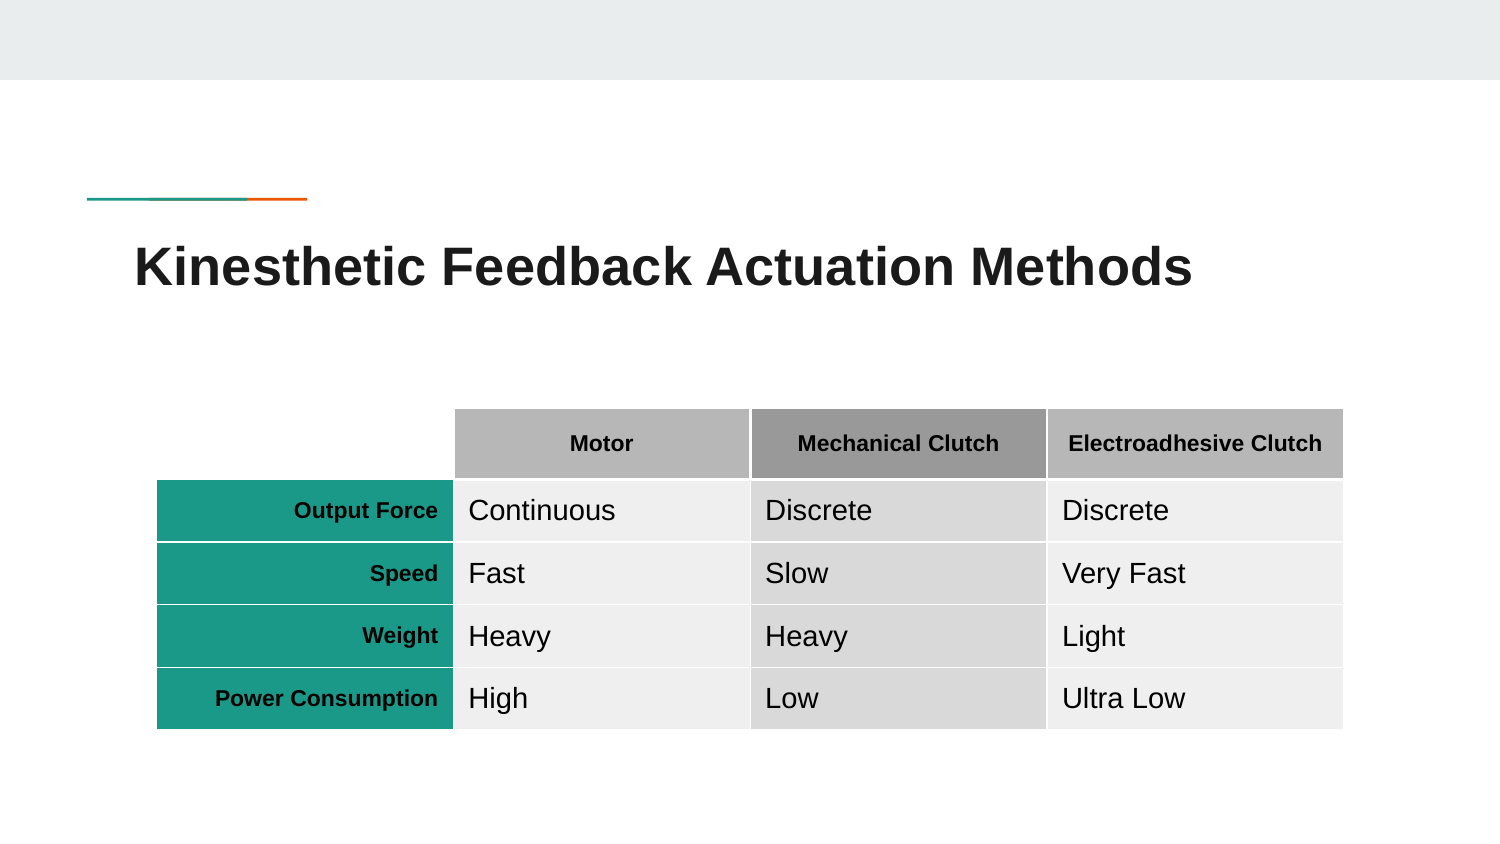

# Kinesthetic Feedback Actuation Methods
|  | Motor | Mechanical Clutch | Electroadhesive Clutch |
| --- | --- | --- | --- |
| Output Force | Continuous | Discrete | Discrete |
| Speed | Fast | Slow | Very Fast |
| Weight | Heavy | Heavy | Light |
| Power Consumption | High | Low | Ultra Low |